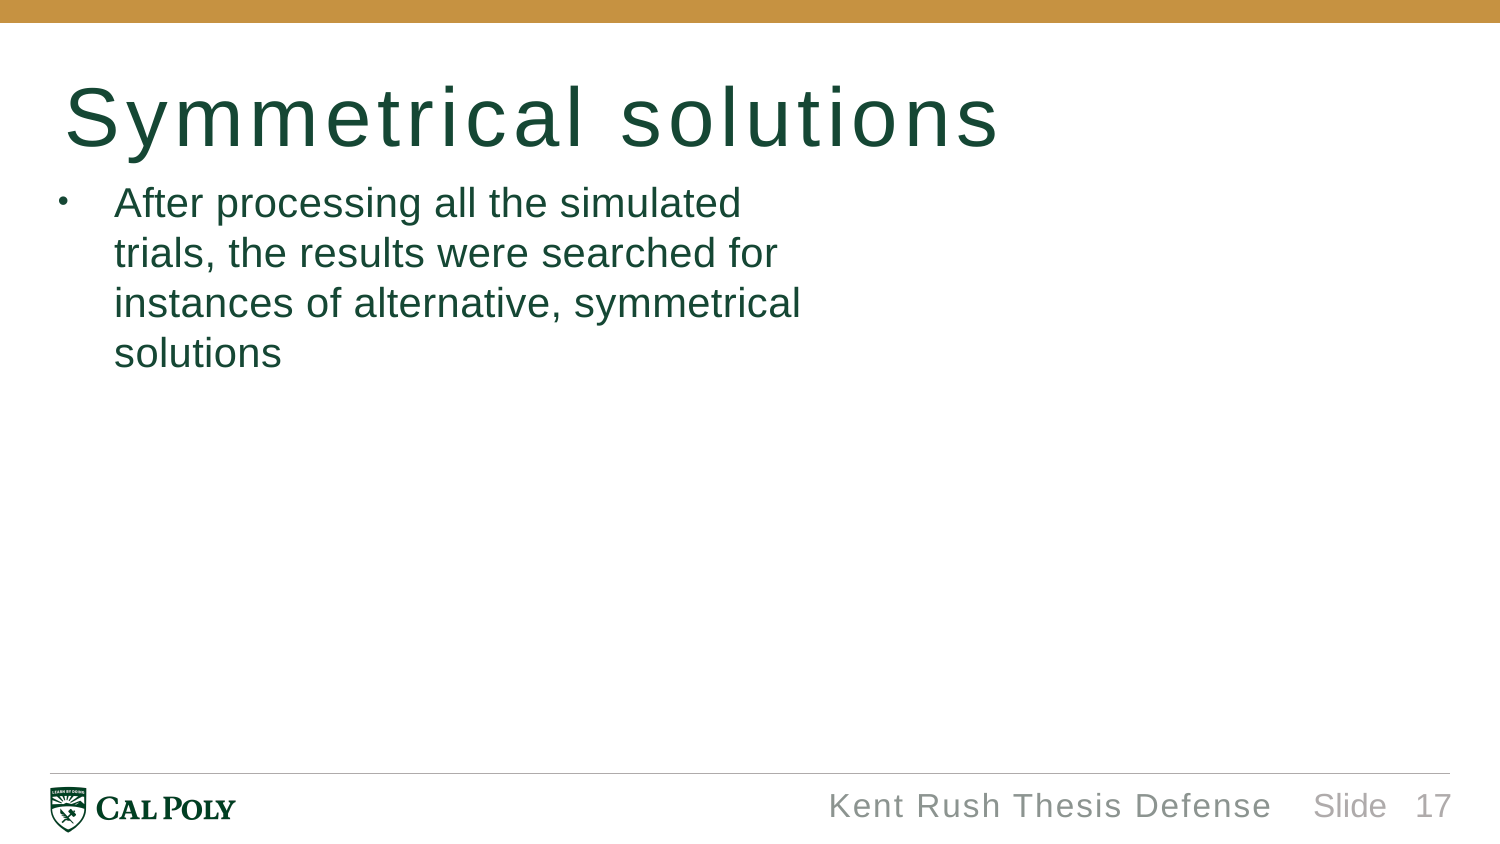

# Symmetrical solutions
After processing all the simulated trials, the results were searched for instances of alternative, symmetrical solutions
Kent Rush Thesis Defense
Slide   17